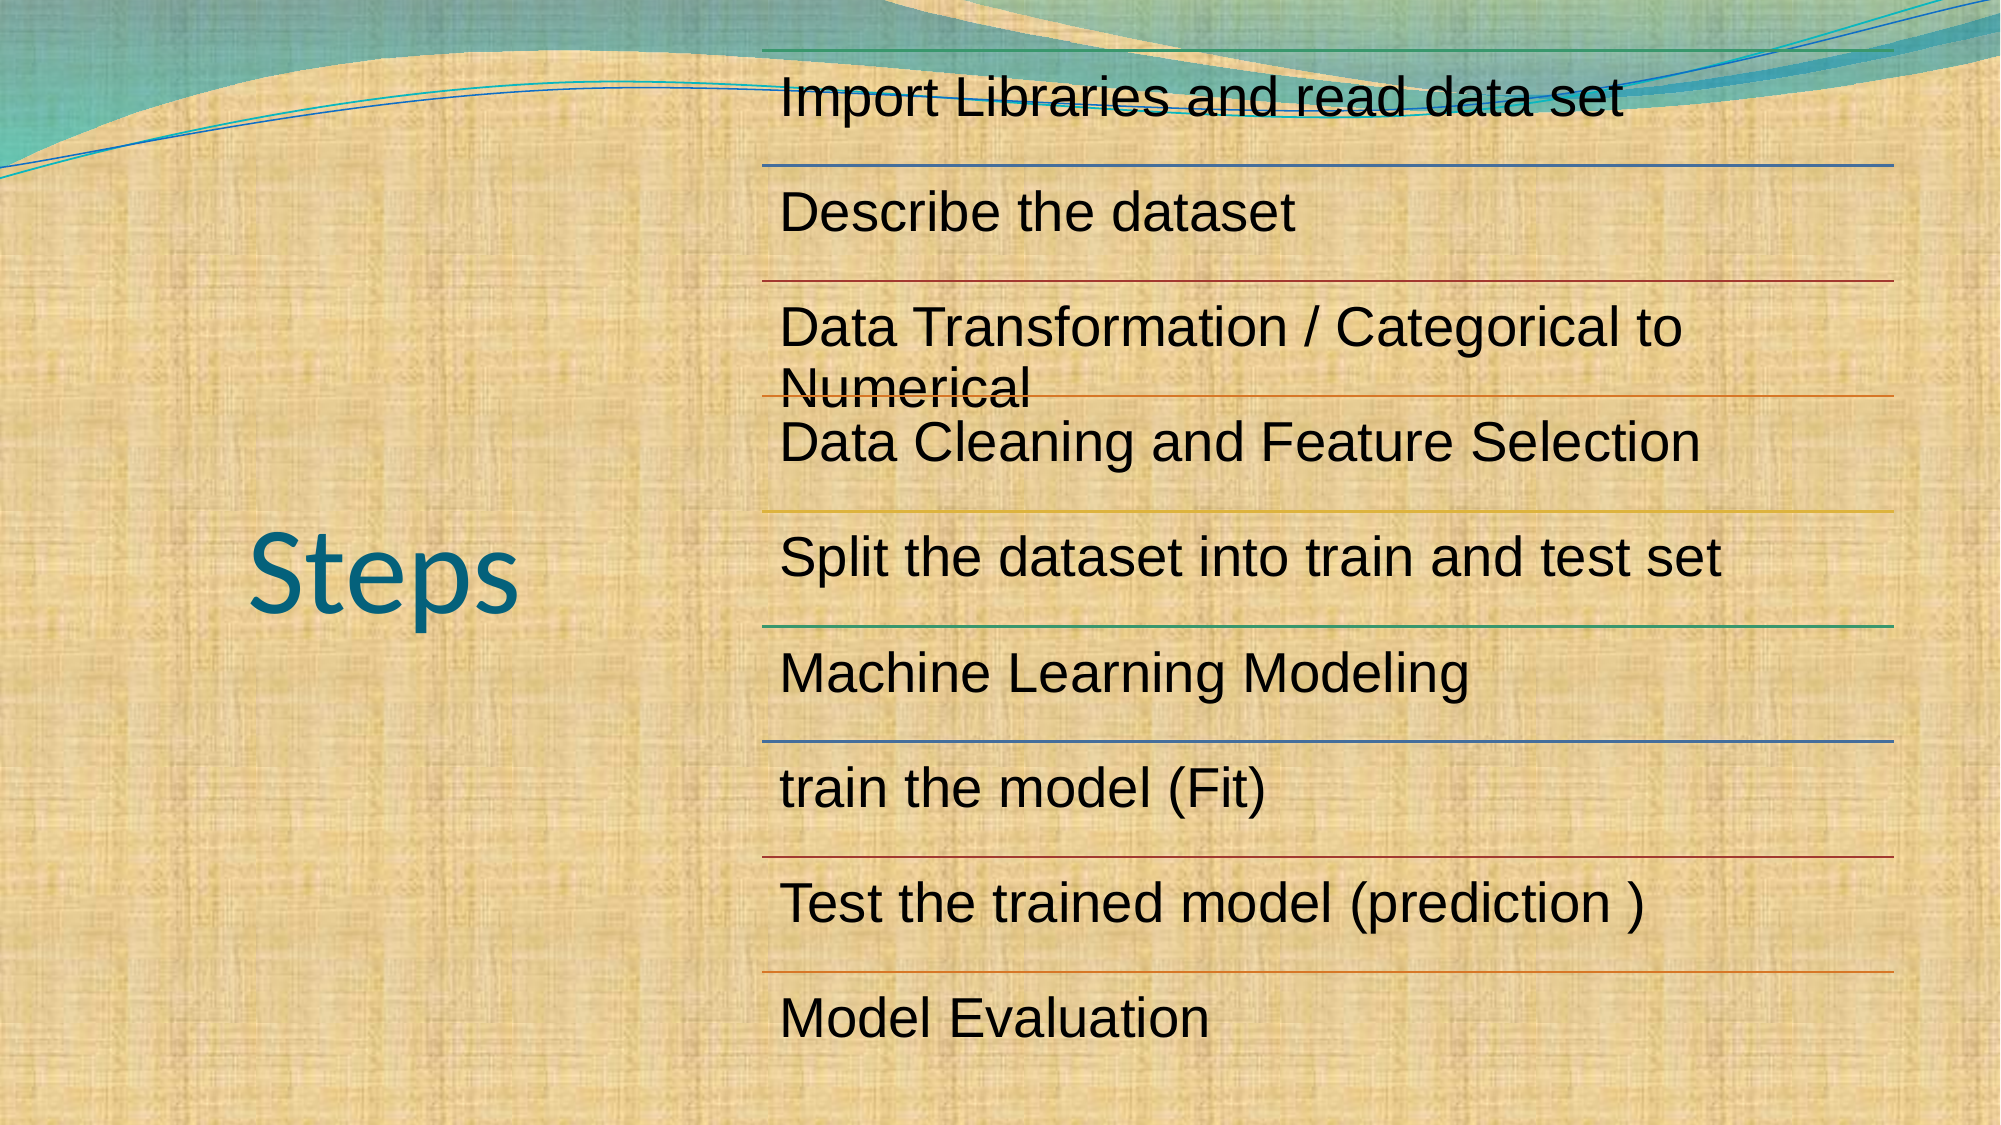

Import Libraries and read data set

Describe the dataset

Data Transformation / Categorical to Numerical

Data Cleaning and Feature Selection

Split the dataset into train and test set

Machine Learning Modeling

train the model (Fit)

Test the trained model (prediction )

Model Evaluation
# Steps